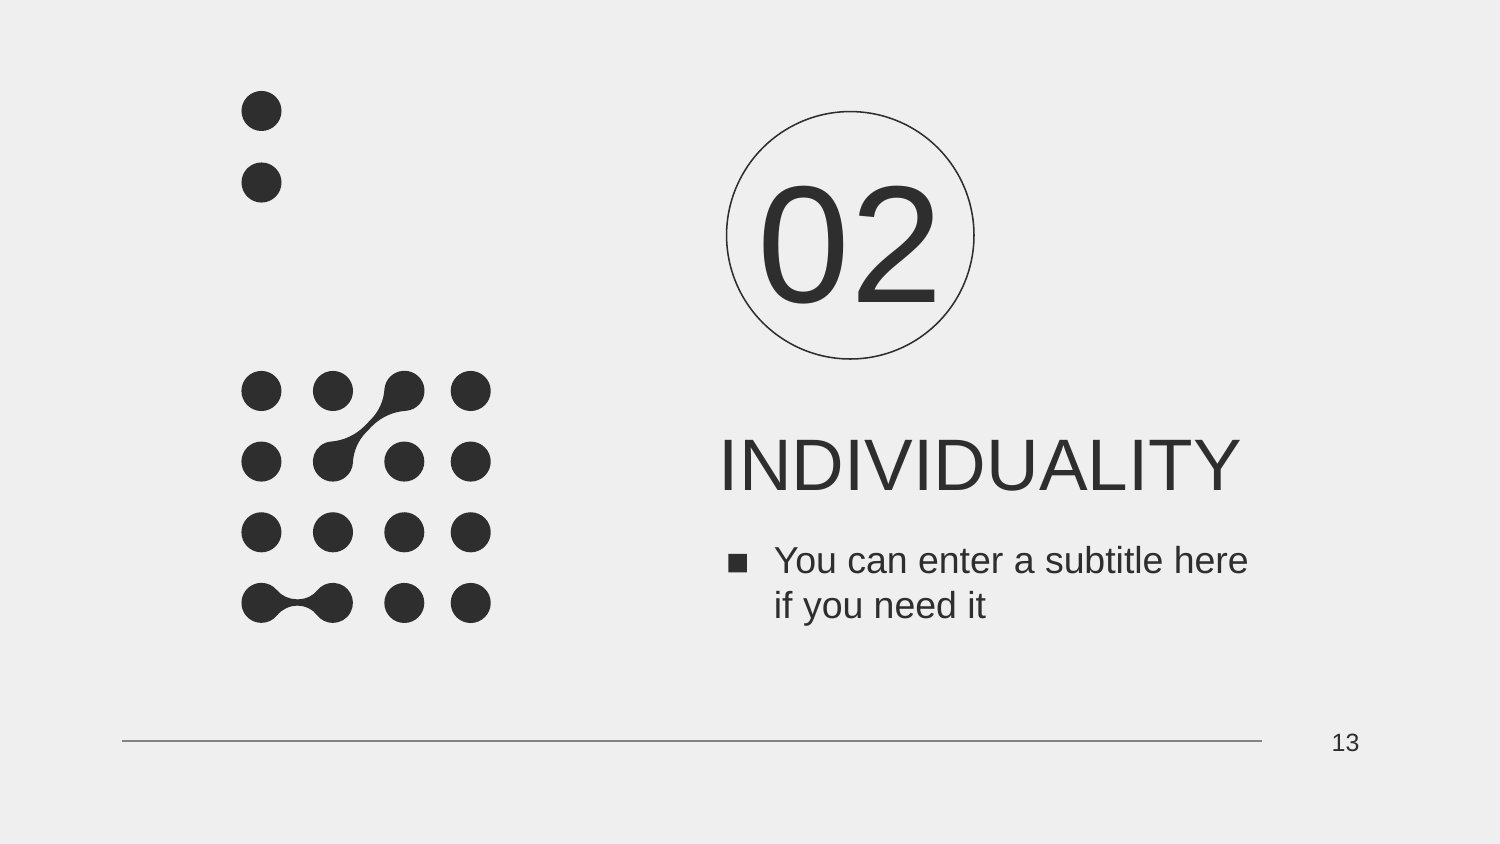

# 02

INDIVIDUALITY

You can enter a subtitle here if you need it

13